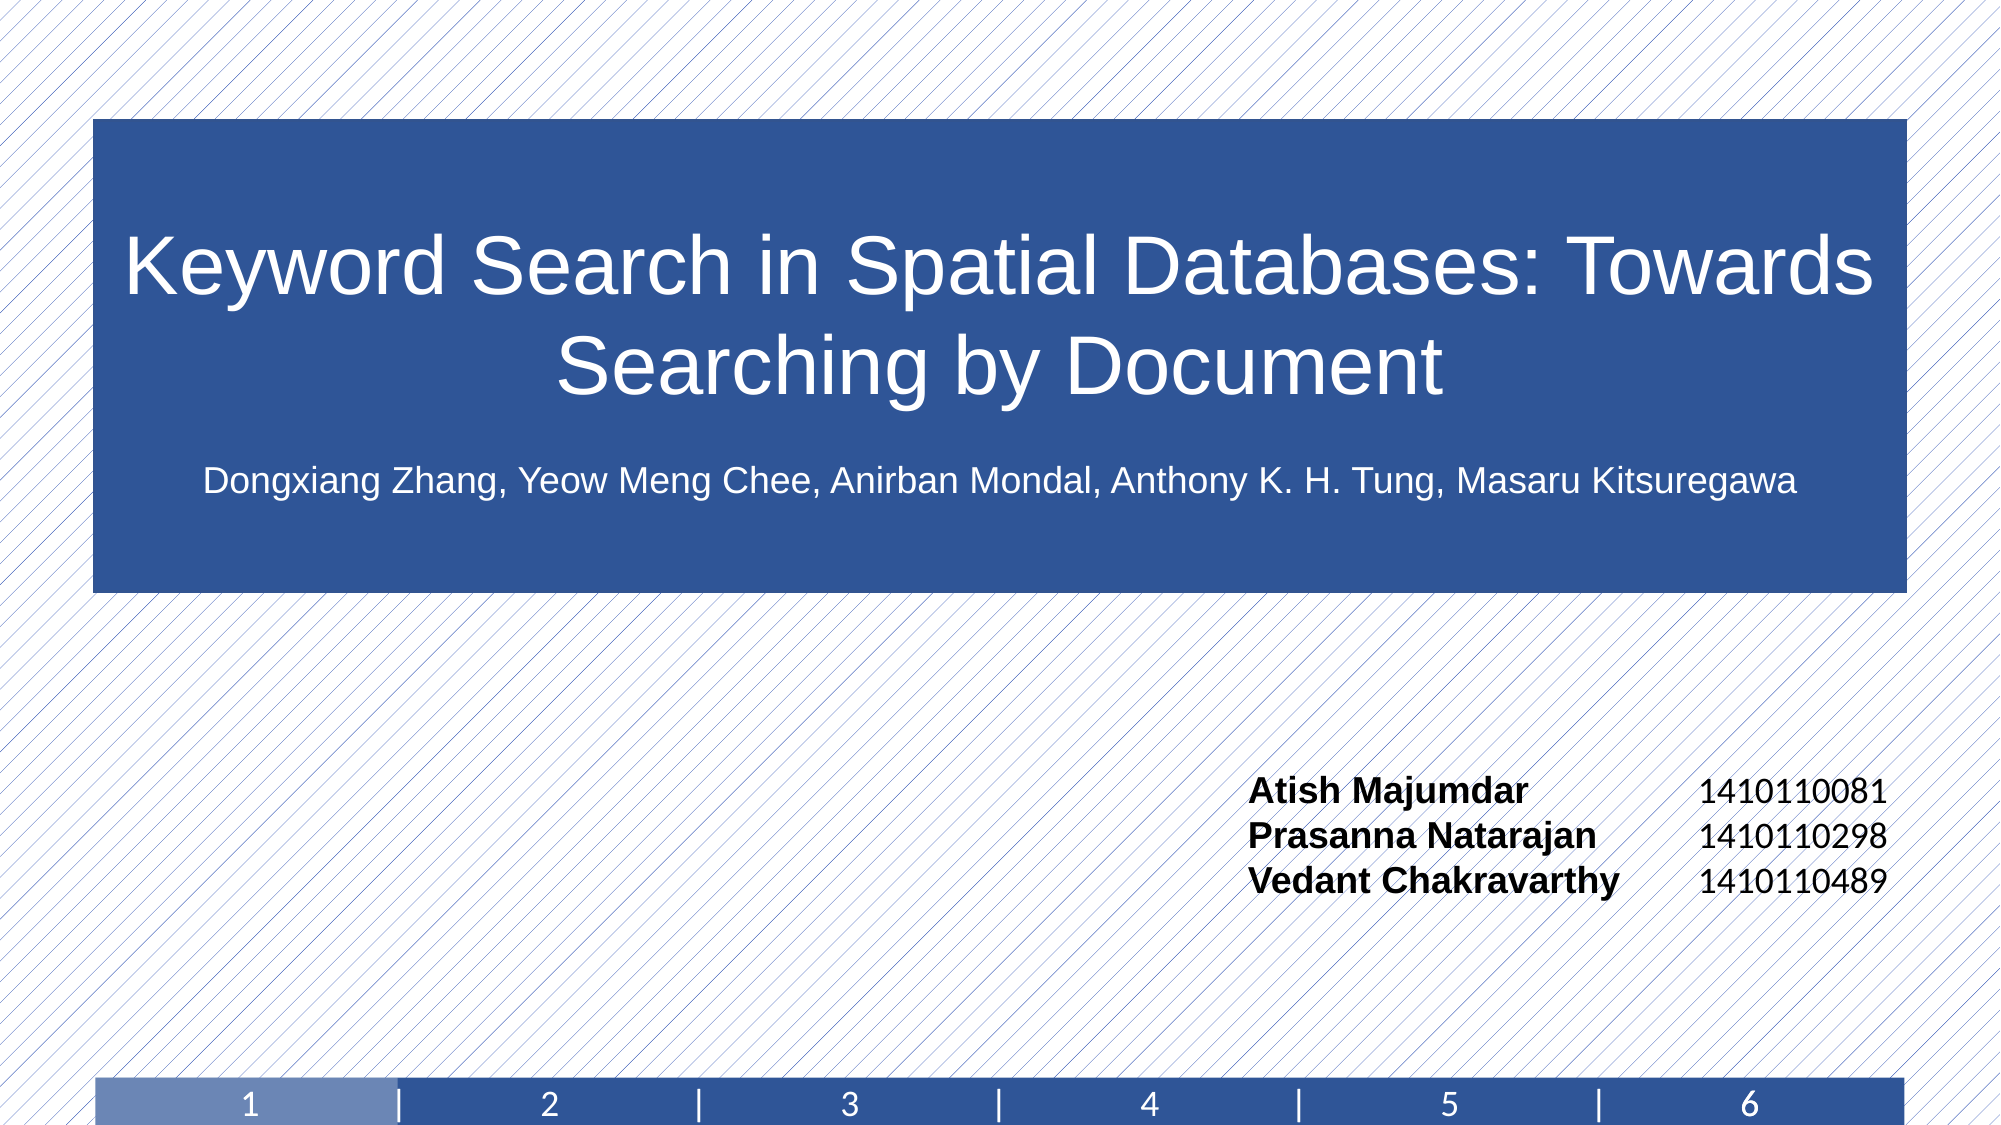

Keyword Search in Spatial Databases: Towards Searching by Document

Dongxiang Zhang, Yeow Meng Chee, Anirban Mondal, Anthony K. H. Tung, Masaru Kitsuregawa
Atish Majumdar		1410110081
Prasanna Natarajan	1410110298
Vedant Chakravarthy	1410110489

1	| 	2	|	3	|	4	|	5	|	6
1	| 	 	|	 	|	 	|	 	|	6